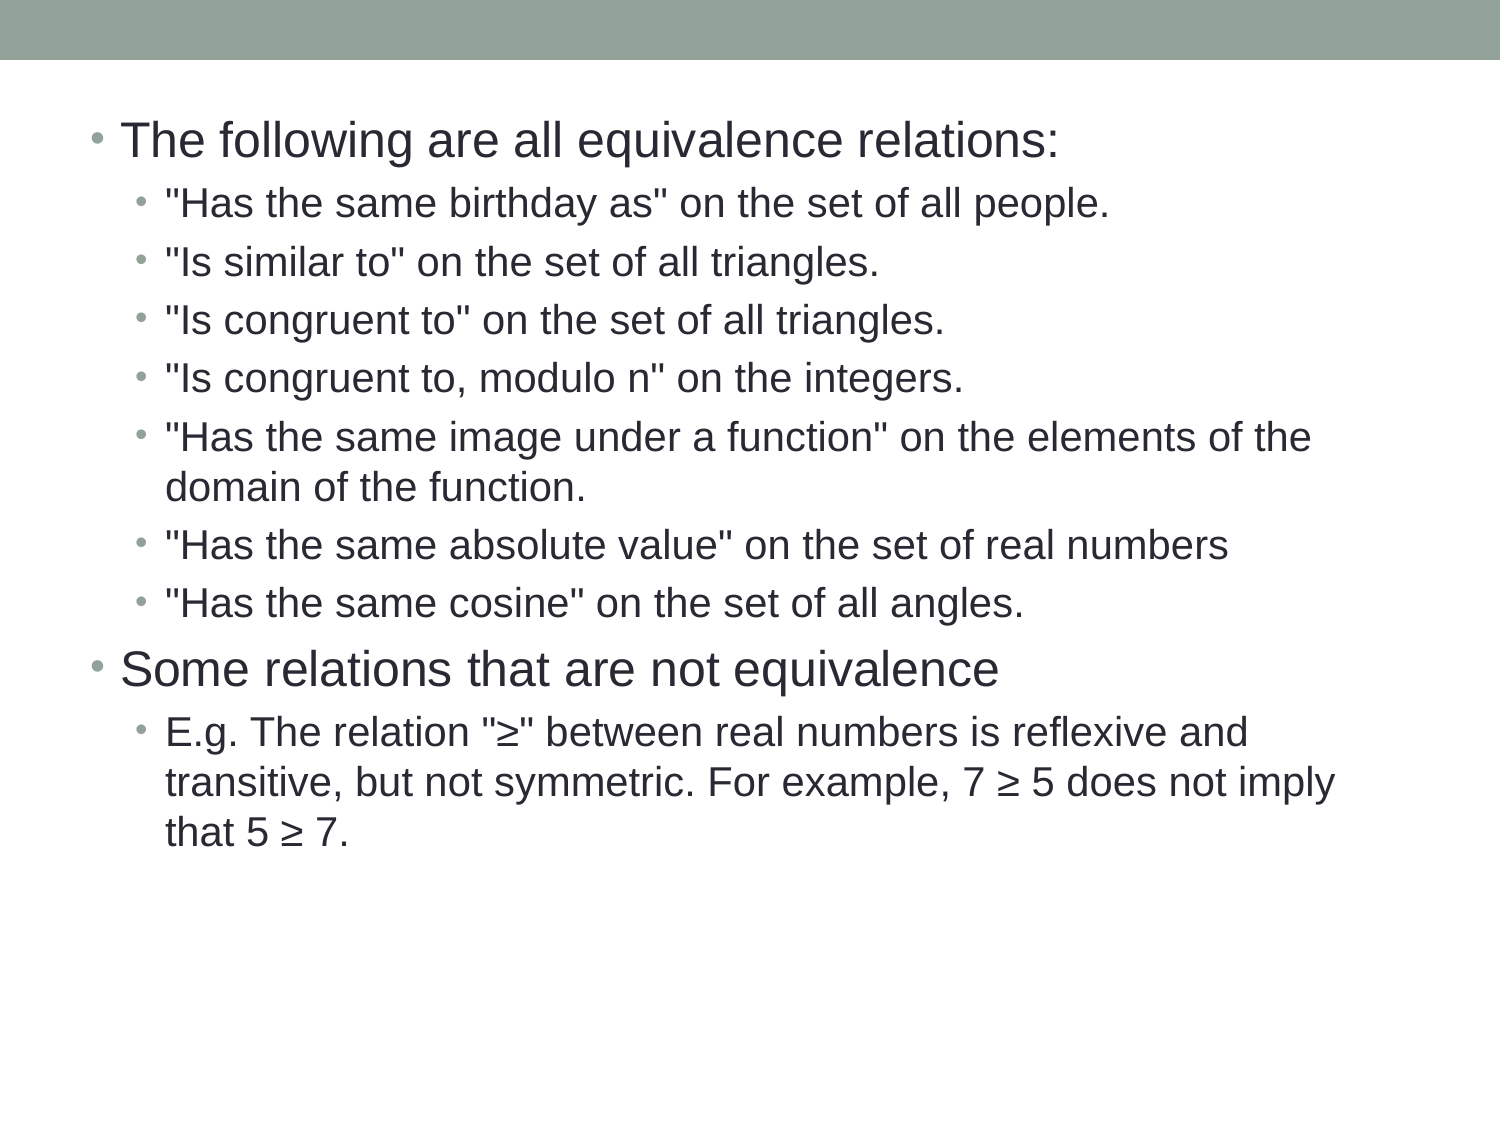

The following are all equivalence relations:
"Has the same birthday as" on the set of all people.
"Is similar to" on the set of all triangles.
"Is congruent to" on the set of all triangles.
"Is congruent to, modulo n" on the integers.
"Has the same image under a function" on the elements of the domain of the function.
"Has the same absolute value" on the set of real numbers
"Has the same cosine" on the set of all angles.
Some relations that are not equivalence
E.g. The relation "≥" between real numbers is reflexive and transitive, but not symmetric. For example, 7 ≥ 5 does not imply that 5 ≥ 7.